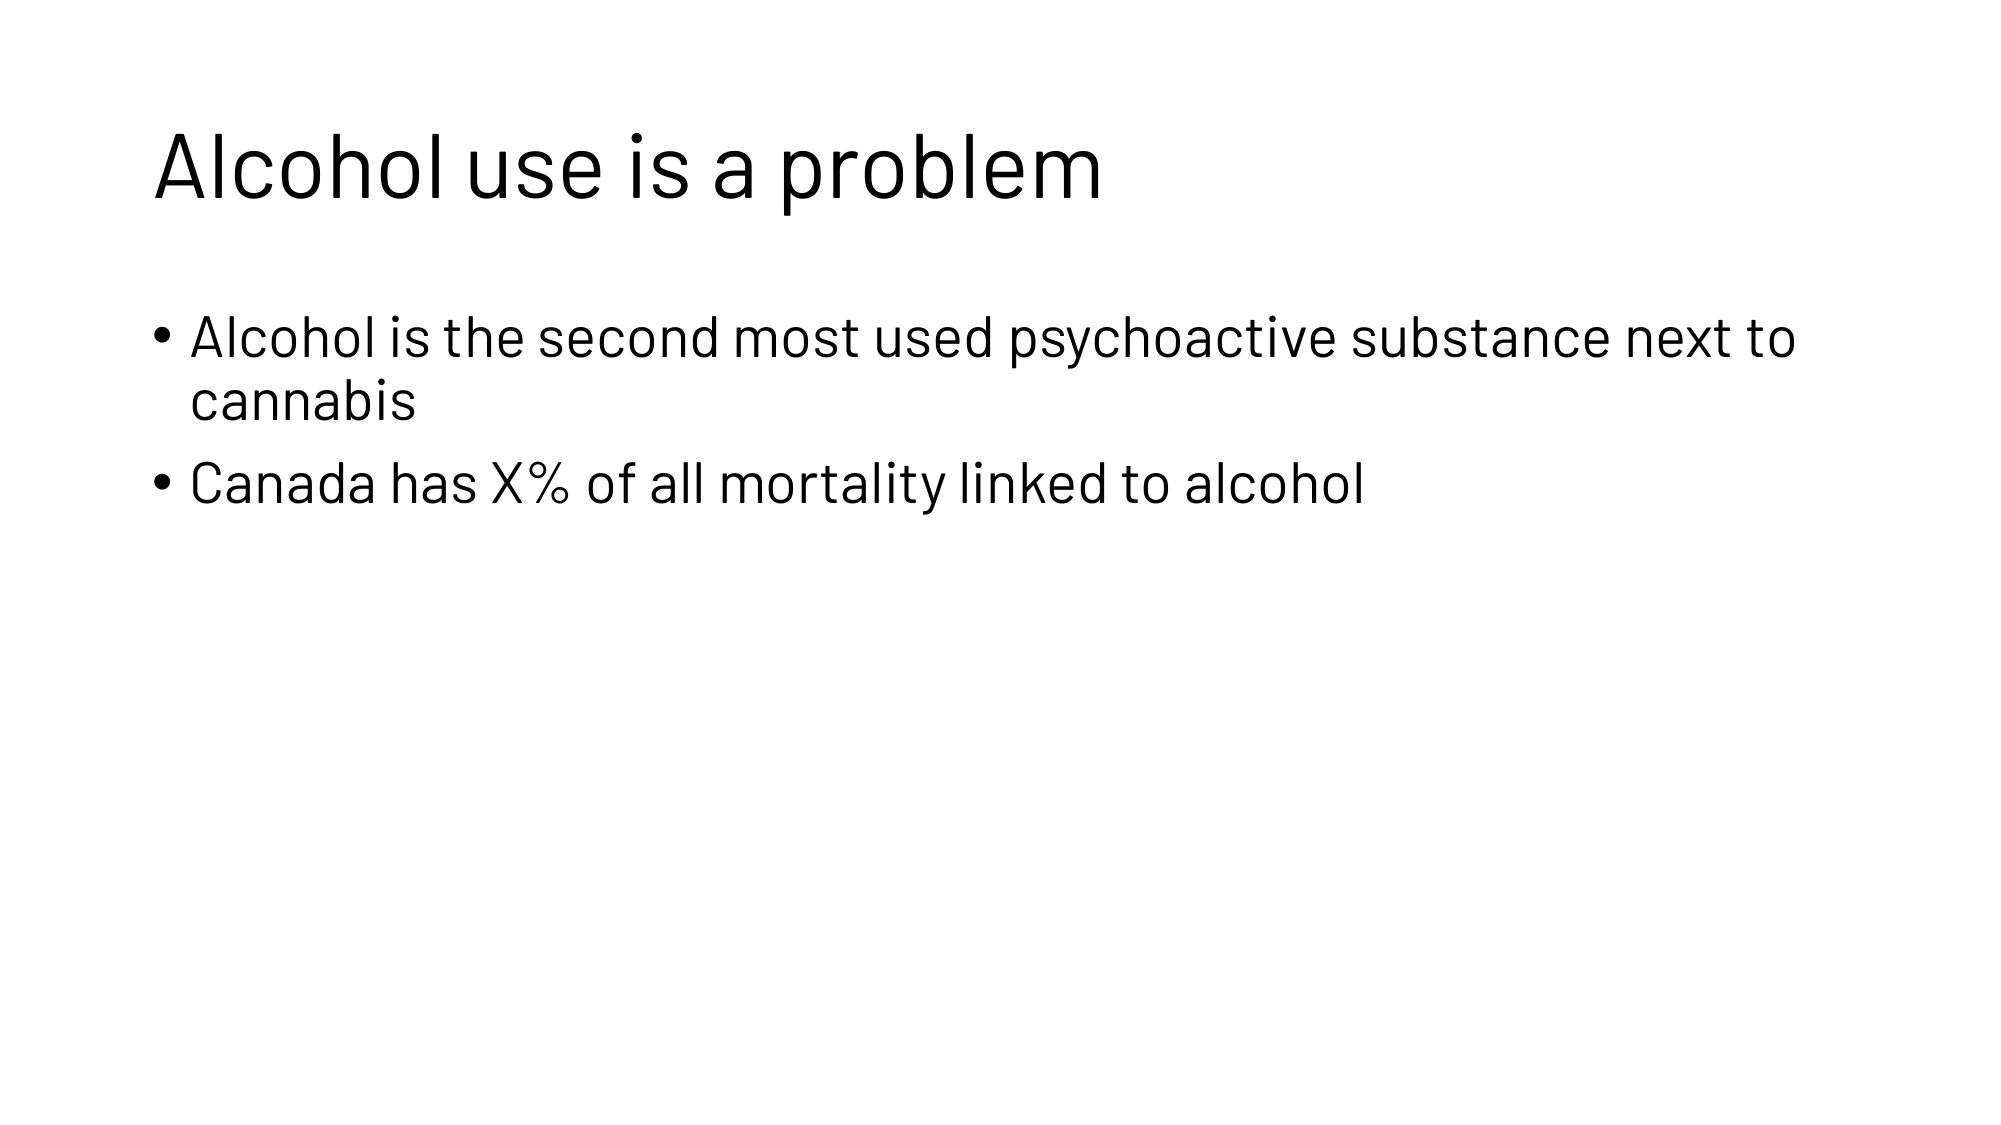

# Alcohol use is a problem
Alcohol is the second most used psychoactive substance next to cannabis
Canada has X% of all mortality linked to alcohol